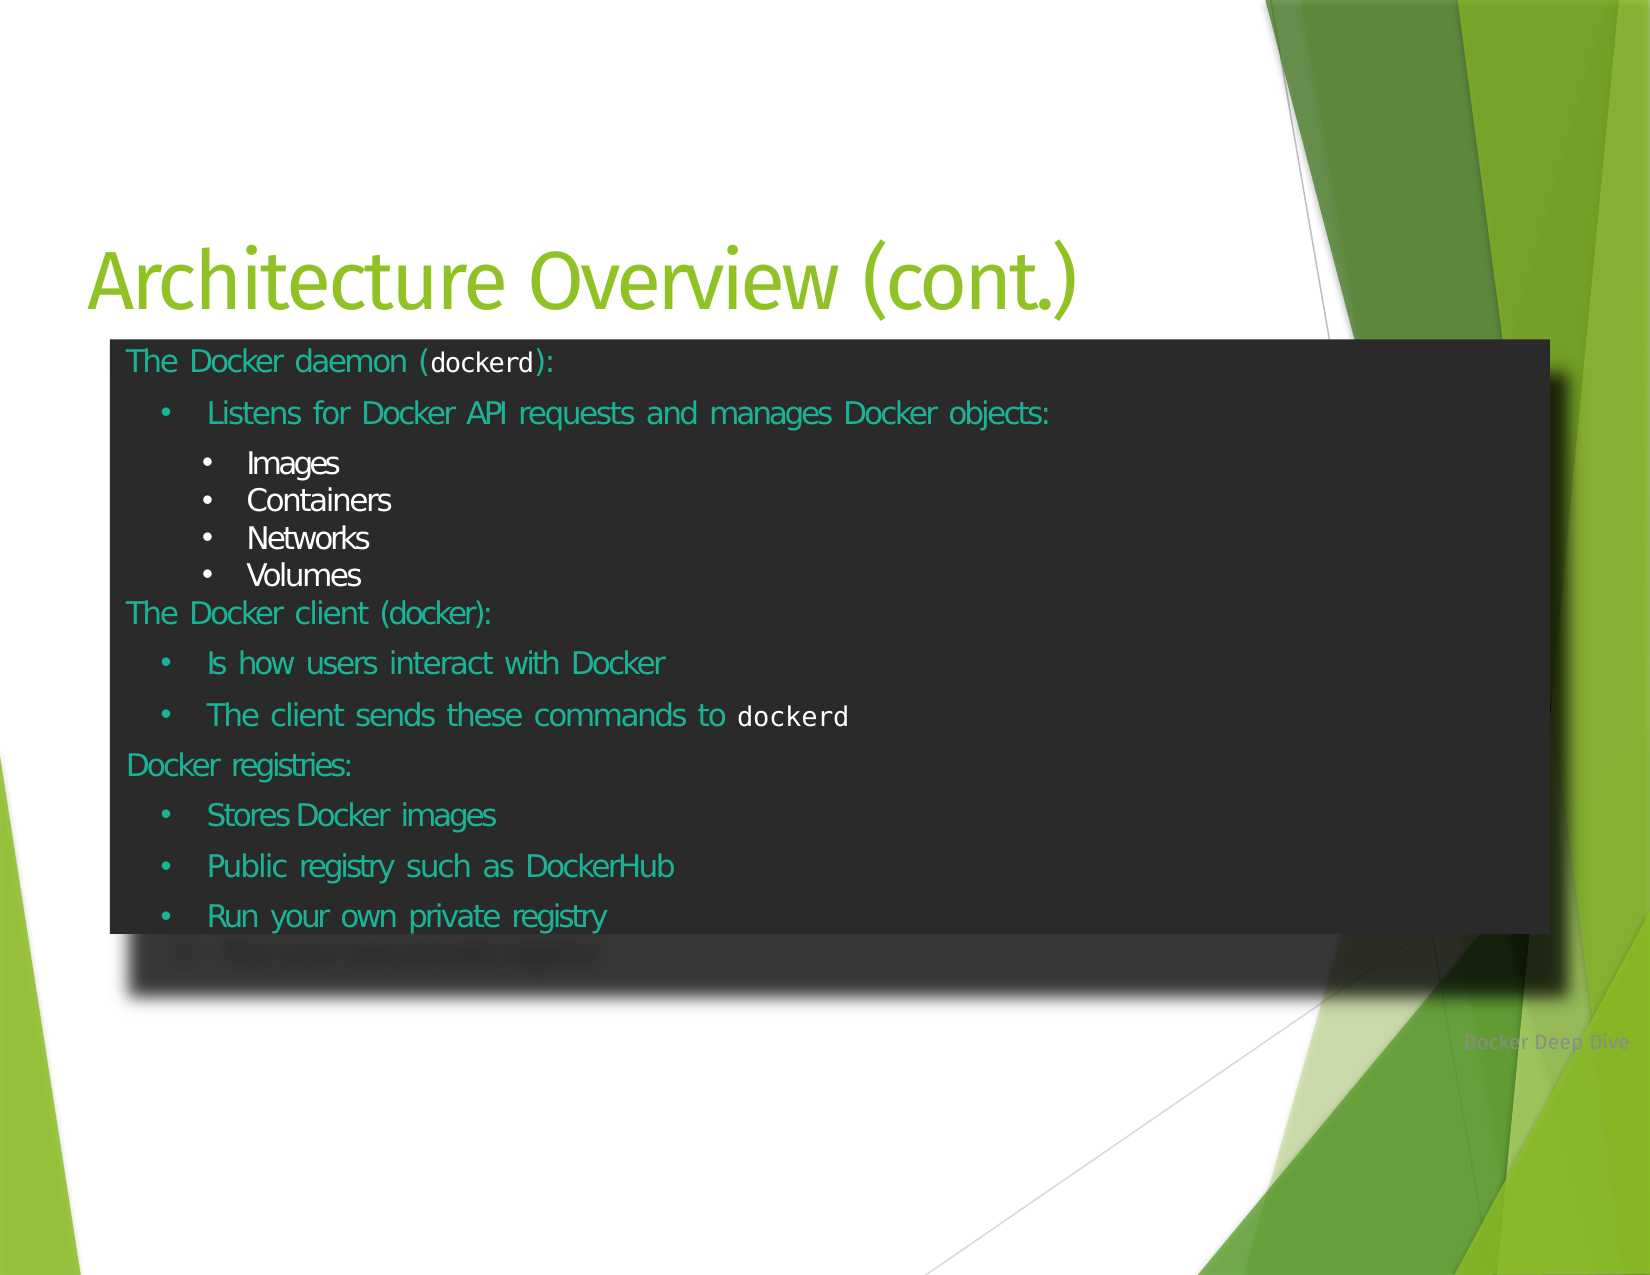

# Architecture Overview (cont.)
The Docker daemon (dockerd):
Listens for Docker API requests and manages Docker objects:
Images
Containers
Networks
Volumes
The Docker client (docker):
Is how users interact with Docker
The client sends these commands to dockerd
Docker registries:
Stores Docker images
Public registry such as DockerHub
Run your own private registry

Docker Deep Dive